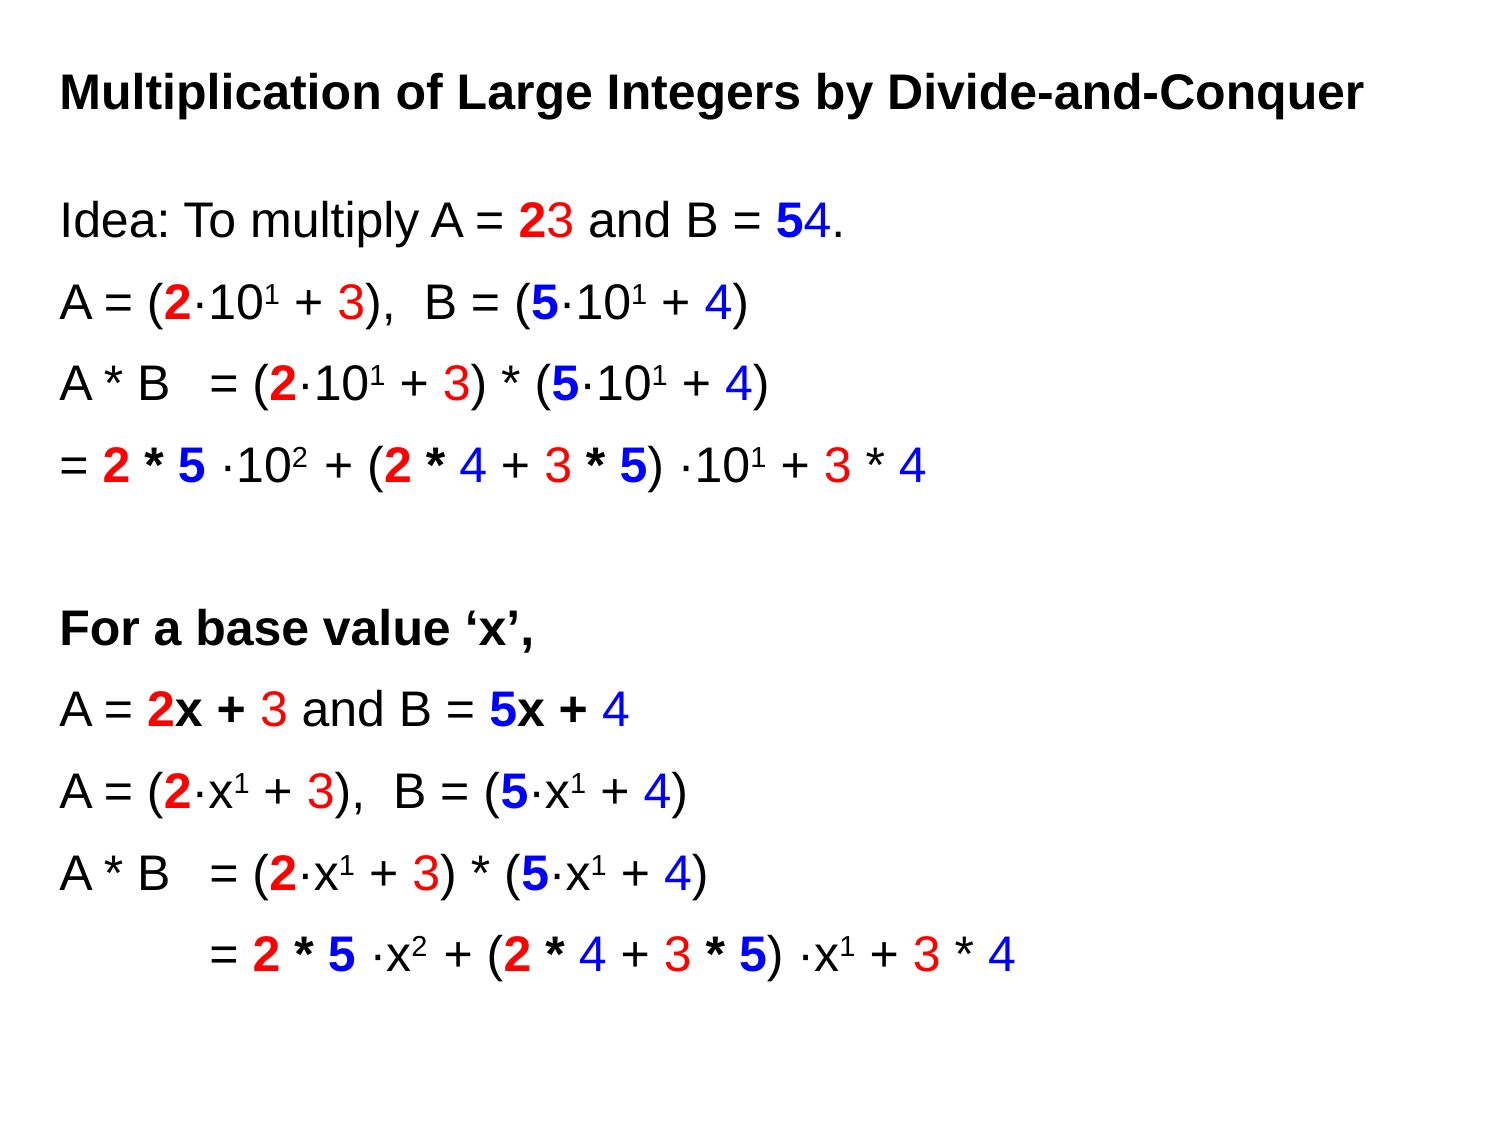

Multiplication of Large Integers by Divide-and-Conquer

Idea: To multiply A = 23 and B = 54.
A = (2·101 + 3),  B = (5·101 + 4)
A * B	= (2·101 + 3) * (5·101 + 4)
= 2 * 5 ·102  + (2 * 4 + 3 * 5) ·101 + 3 * 4

For a base value ‘x’,
A = 2x + 3 and B = 5x + 4
A = (2·x1 + 3),  B = (5·x1 + 4)
A * B	= (2·x1 + 3) * (5·x1 + 4)
= 2 * 5 ·x2  + (2 * 4 + 3 * 5) ·x1 + 3 * 4